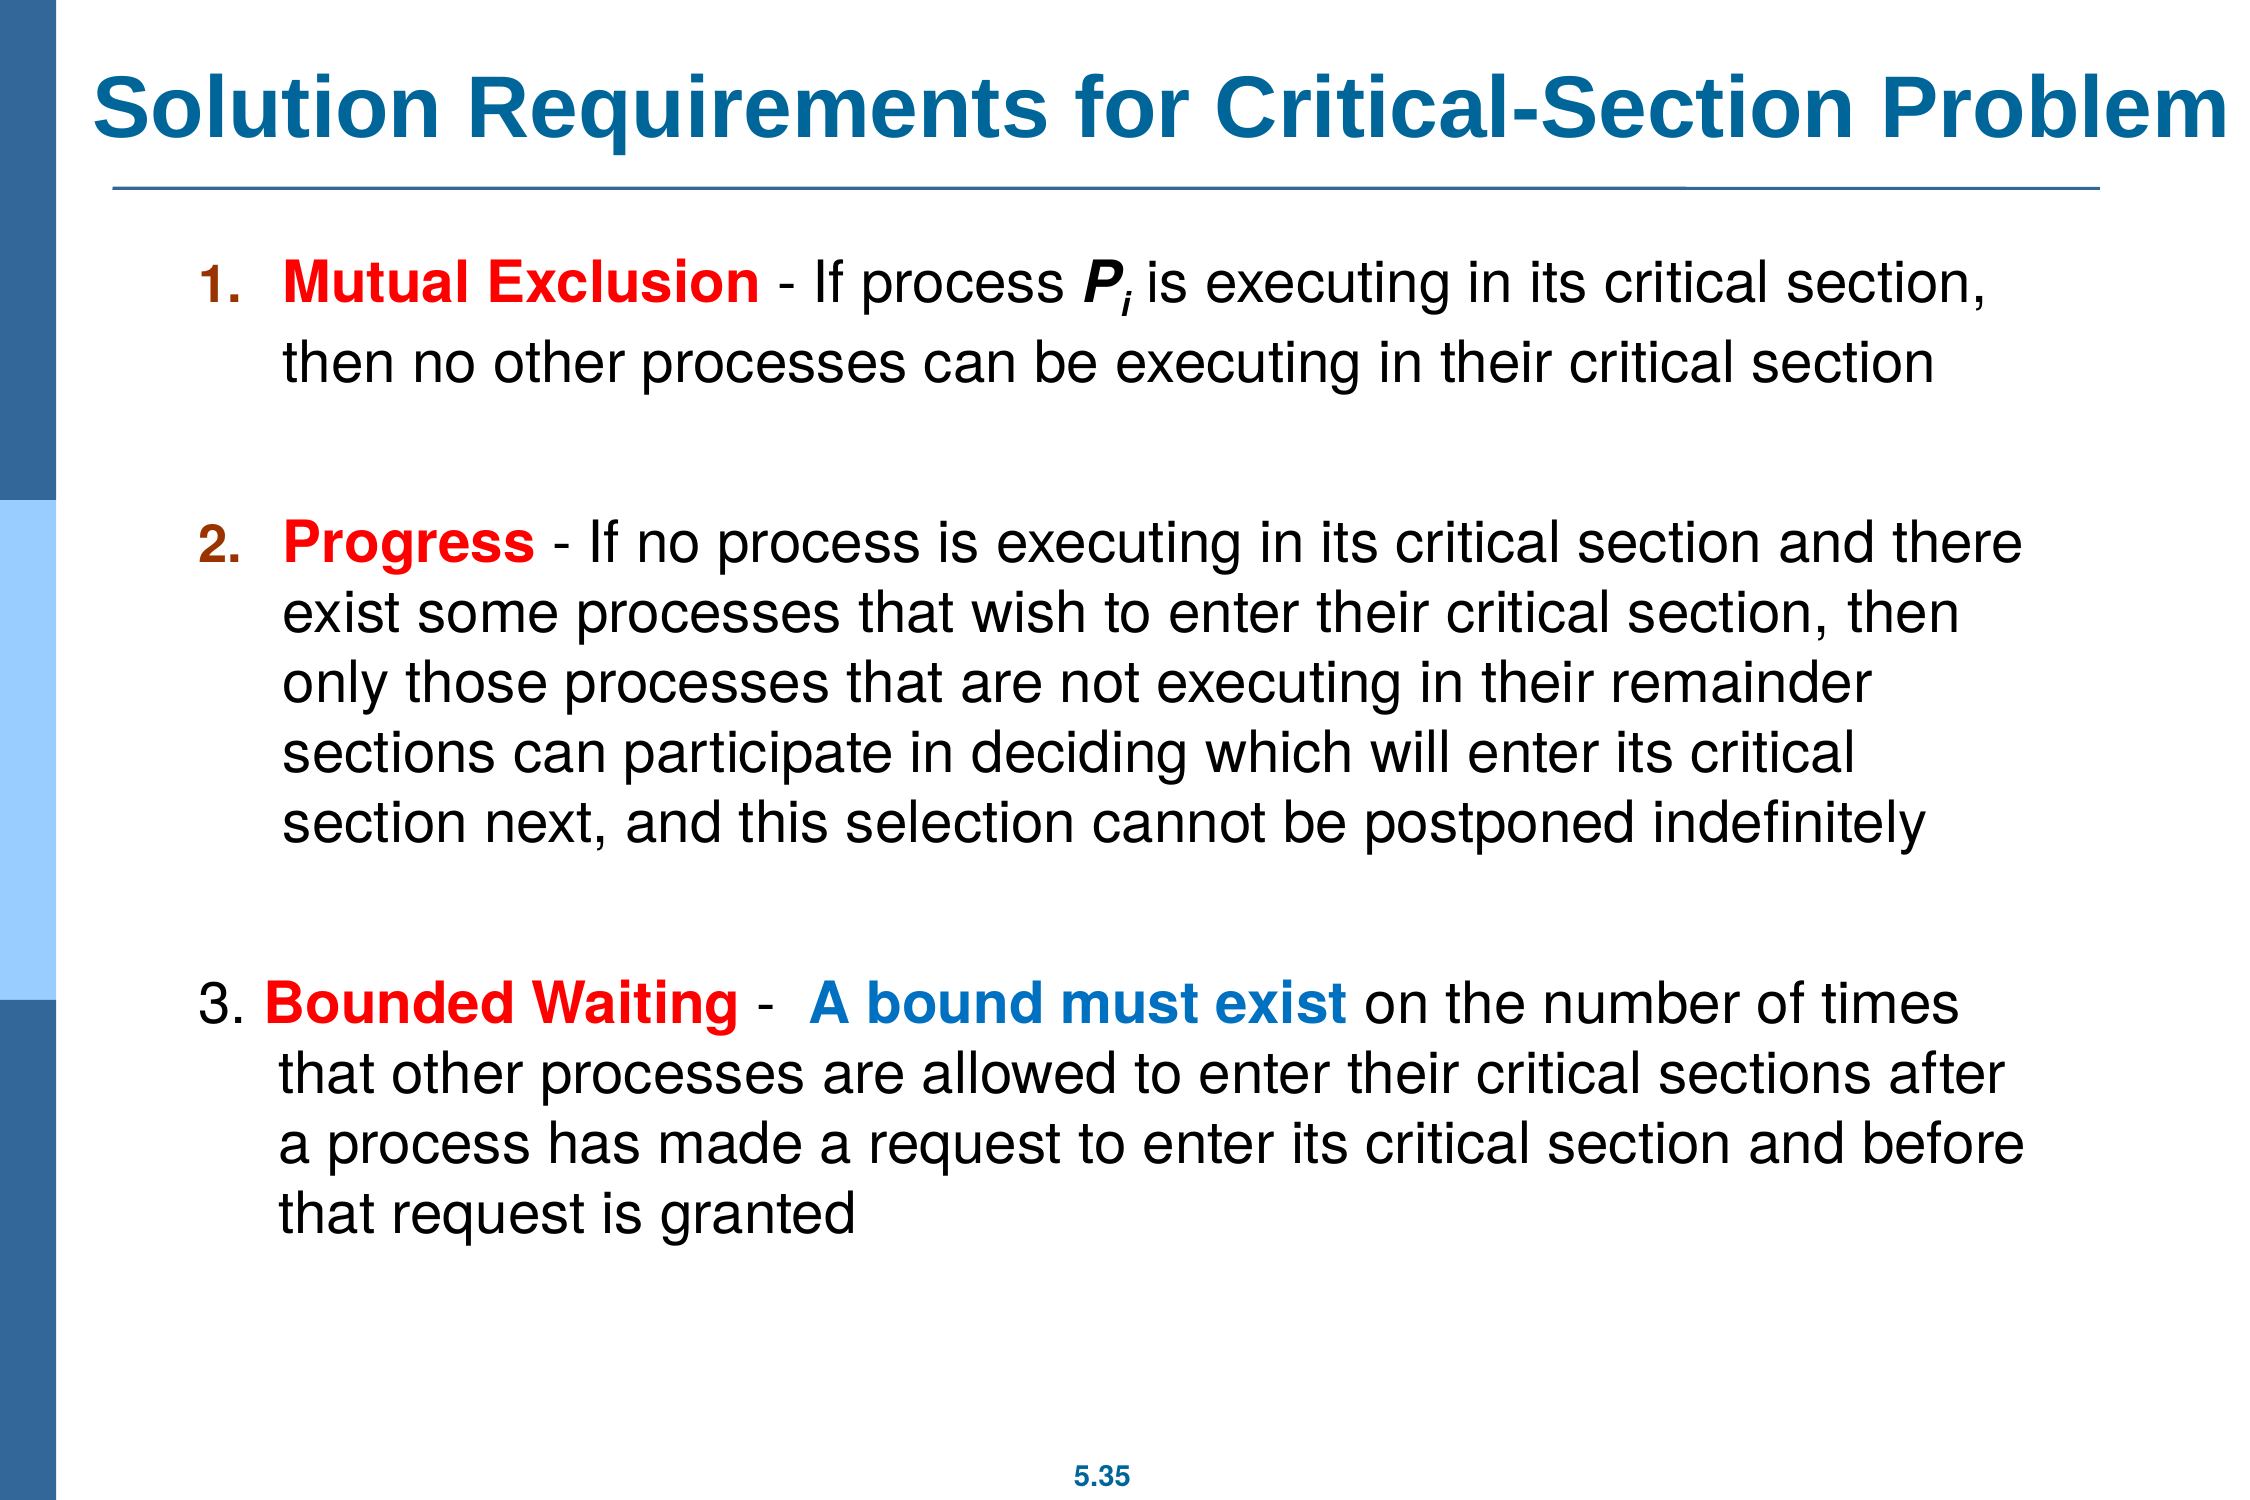

# Solution Requirements for Critical-Section Problem
Mutual Exclusion - If process Pi is executing in its critical section, then no other processes can be executing in their critical section

Progress - If no process is executing in its critical section and there exist some processes that wish to enter their critical section, then only those processes that are not executing in their remainder sections can participate in deciding which will enter its critical section next, and this selection cannot be postponed indefinitely

3. Bounded Waiting -  A bound must exist on the number of times that other processes are allowed to enter their critical sections after a process has made a request to enter its critical section and before that request is granted